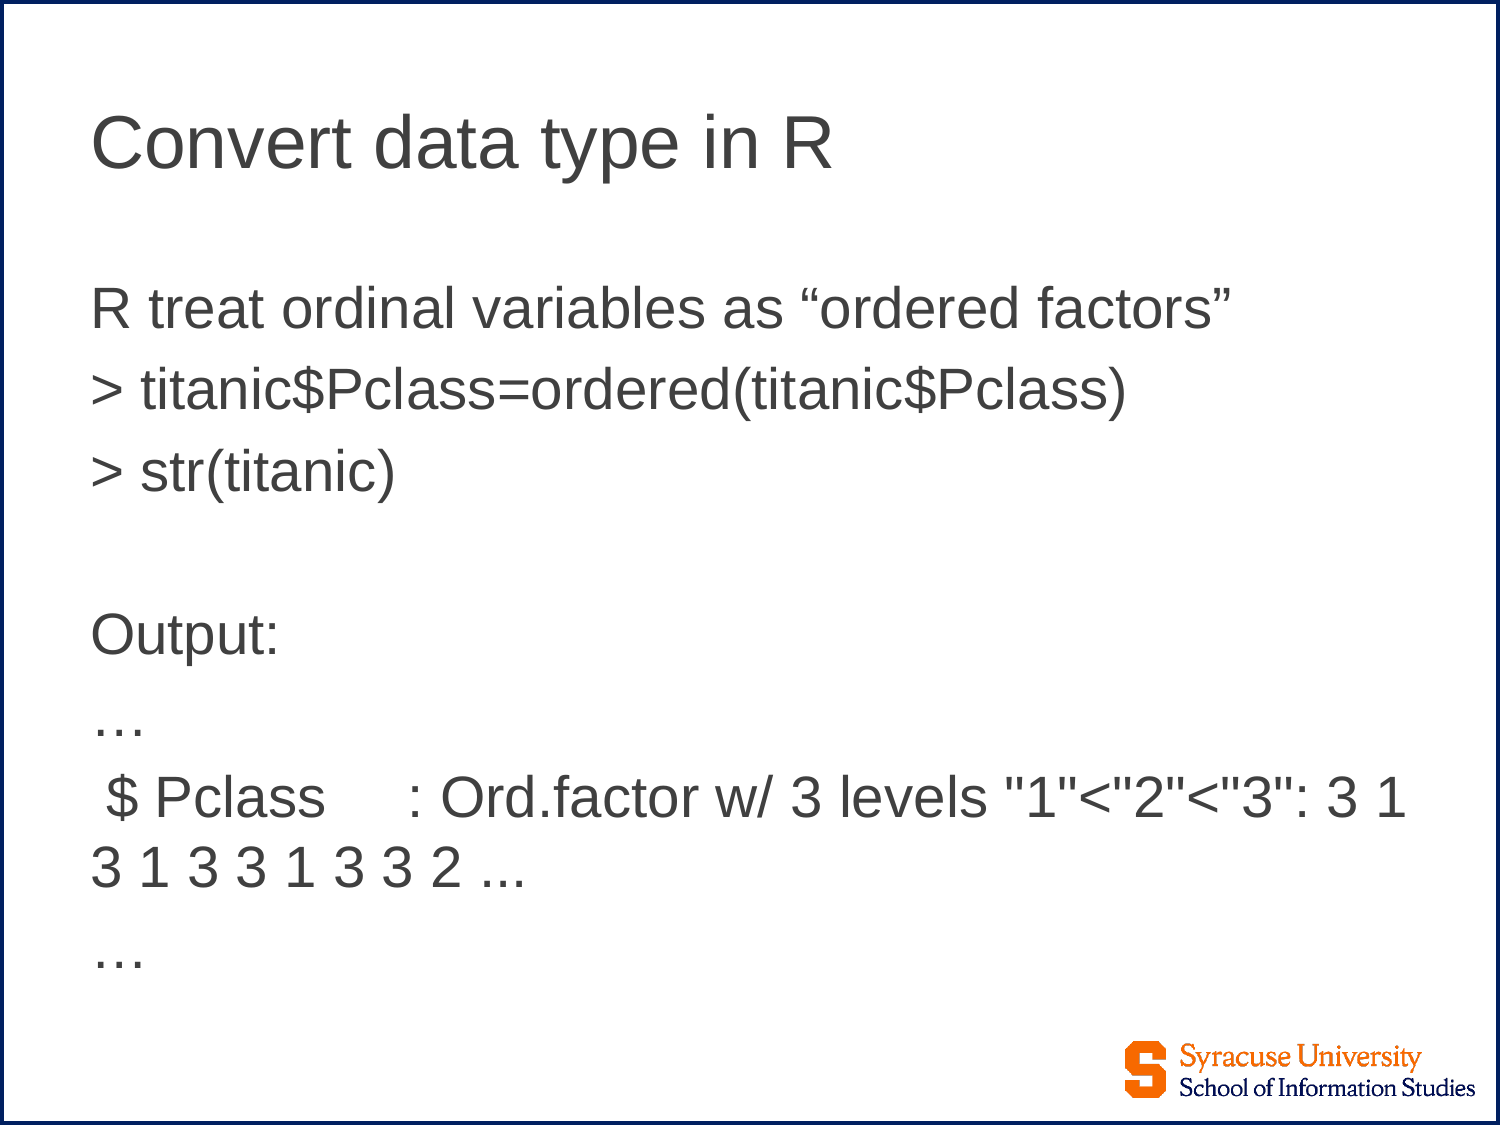

# Convert data type in R
R treat ordinal variables as “ordered factors”
> titanic$Pclass=ordered(titanic$Pclass)
> str(titanic)

Output:
…
 $ Pclass     : Ord.factor w/ 3 levels "1"<"2"<"3": 3 1 3 1 3 3 1 3 3 2 ...
…